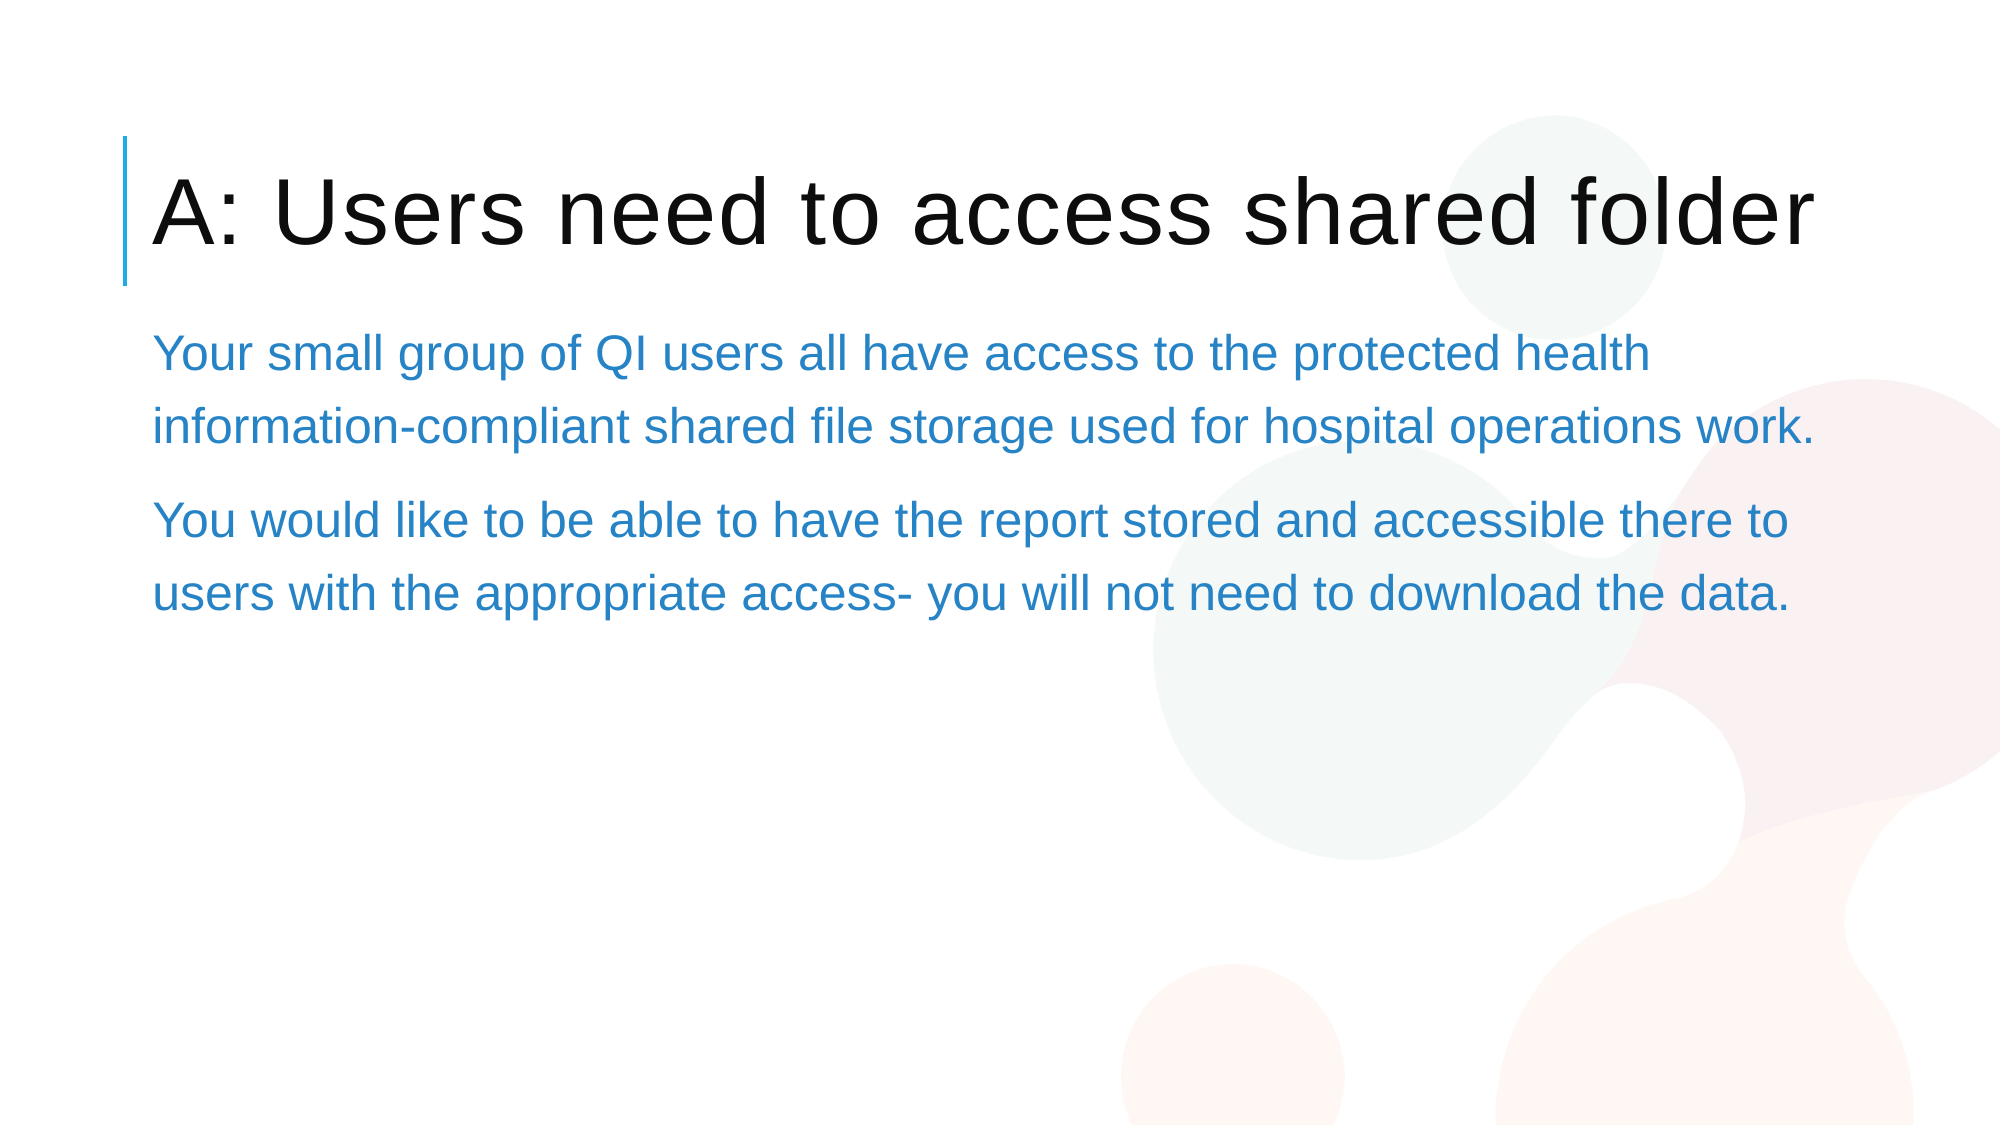

# A: Users need to access shared folder
Your small group of QI users all have access to the protected health information-compliant shared file storage used for hospital operations work.
You would like to be able to have the report stored and accessible there to users with the appropriate access- you will not need to download the data.